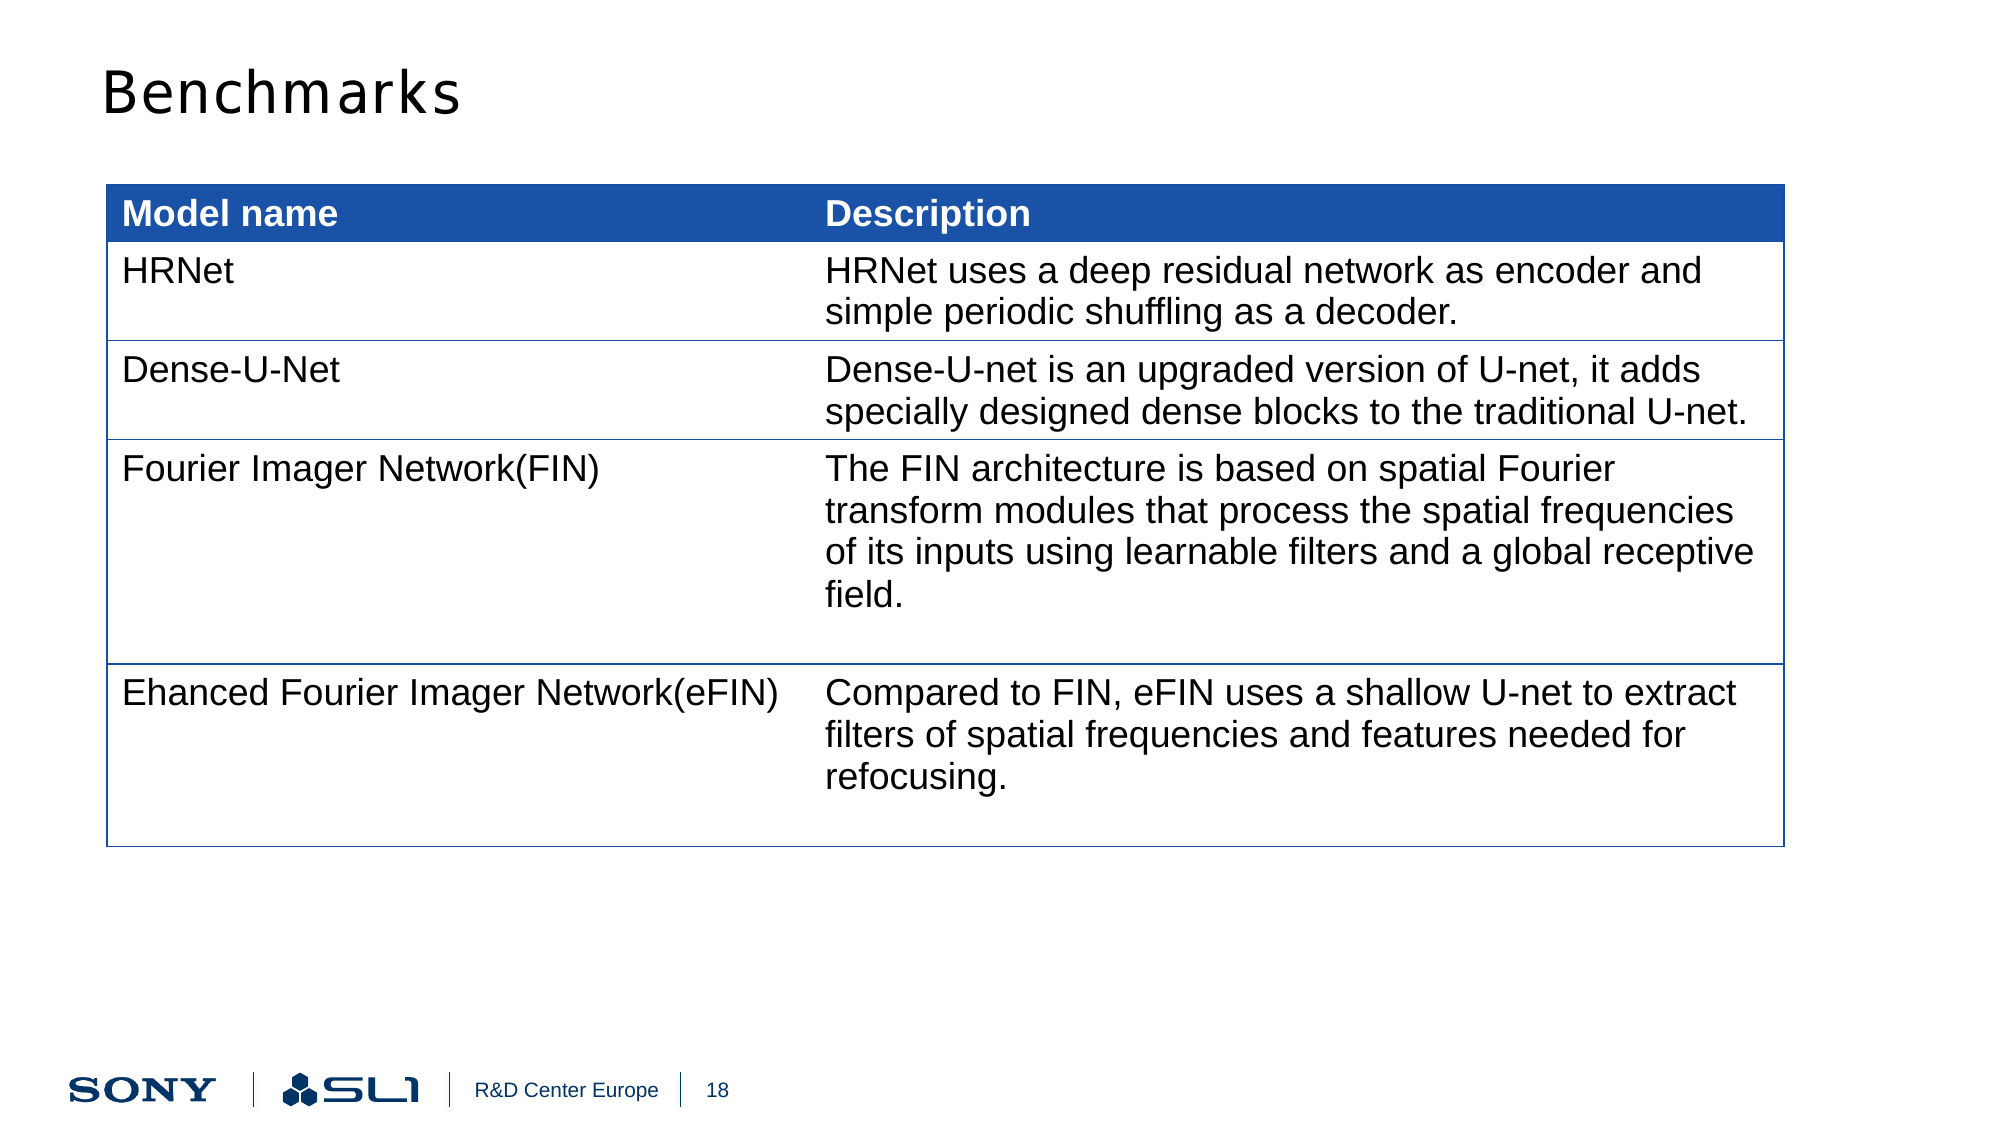

# Benchmarks
| Model name | Description |
| --- | --- |
| HRNet | HRNet uses a deep residual network as encoder and simple periodic shuffling as a decoder. |
| Dense-U-Net | Dense-U-net is an upgraded version of U-net, it adds specially designed dense blocks to the traditional U-net. |
| Fourier Imager Network(FIN) | The FIN architecture is based on spatial Fourier transform modules that process the spatial frequencies of its inputs using learnable filters and a global receptive field. |
| Ehanced Fourier Imager Network(eFIN) | Compared to FIN, eFIN uses a shallow U-net to extract filters of spatial frequencies and features needed for refocusing. |